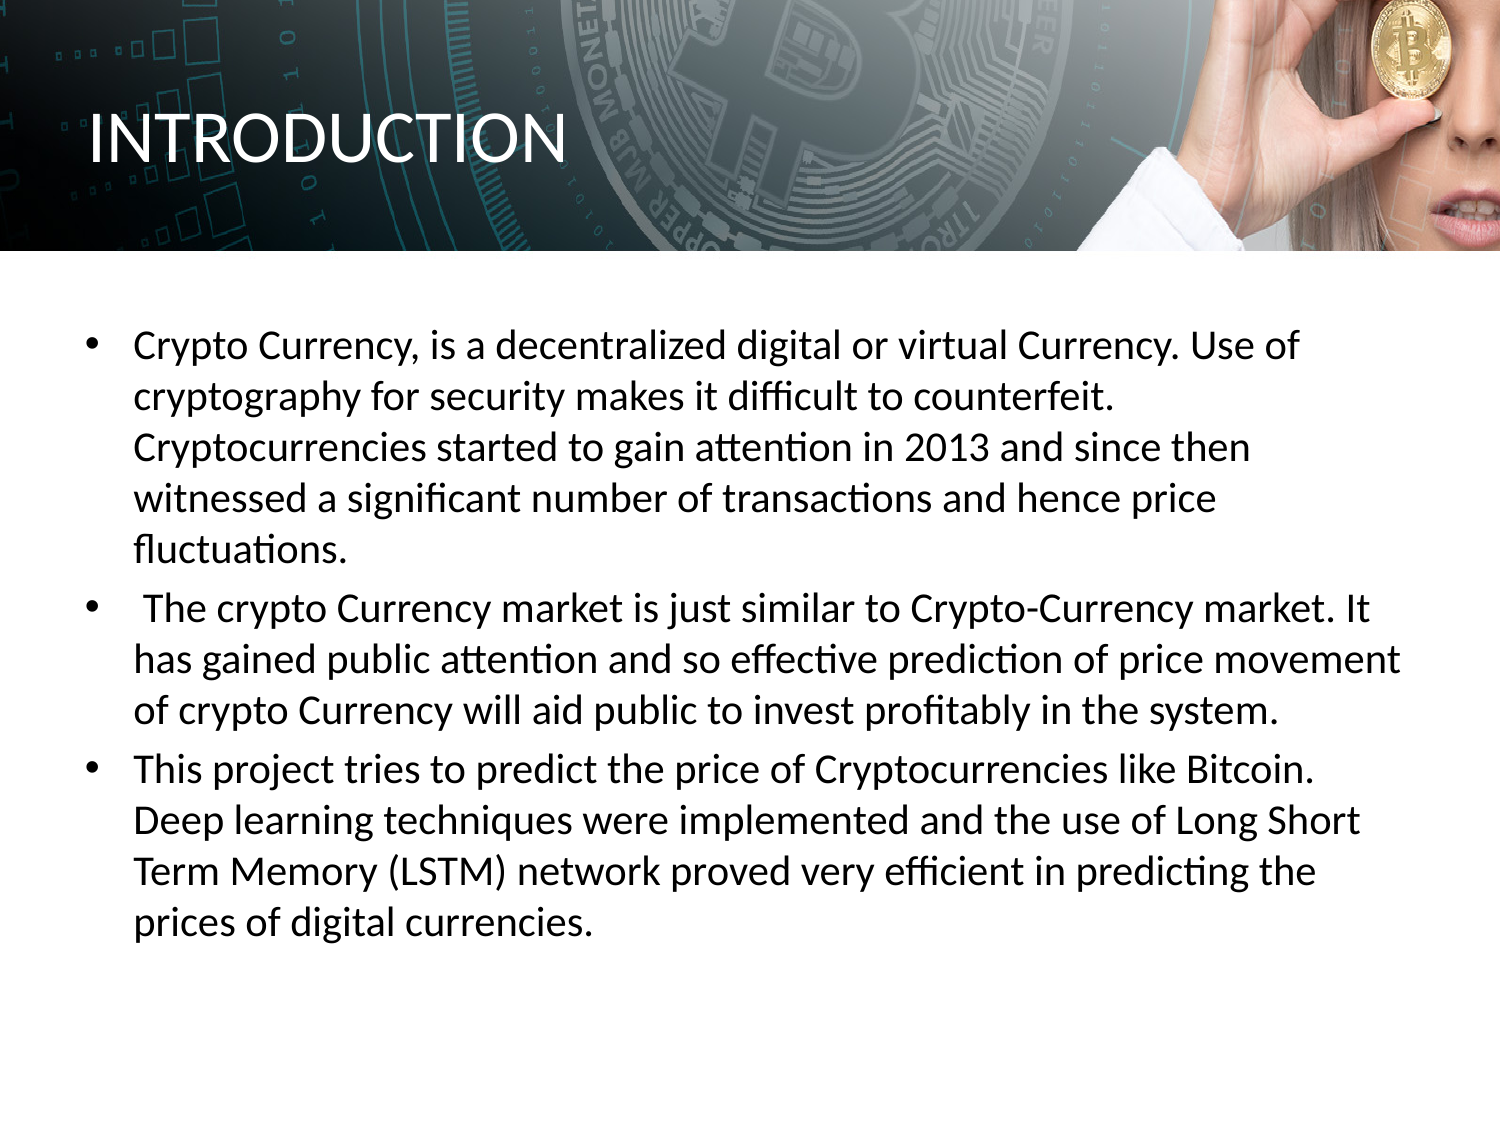

# INTRODUCTION
Crypto Currency, is a decentralized digital or virtual Currency. Use of cryptography for security makes it difficult to counterfeit. Cryptocurrencies started to gain attention in 2013 and since then witnessed a significant number of transactions and hence price fluctuations.
 The crypto Currency market is just similar to Crypto-Currency market. It has gained public attention and so effective prediction of price movement of crypto Currency will aid public to invest profitably in the system.
This project tries to predict the price of Cryptocurrencies like Bitcoin. Deep learning techniques were implemented and the use of Long Short Term Memory (LSTM) network proved very efficient in predicting the prices of digital currencies.